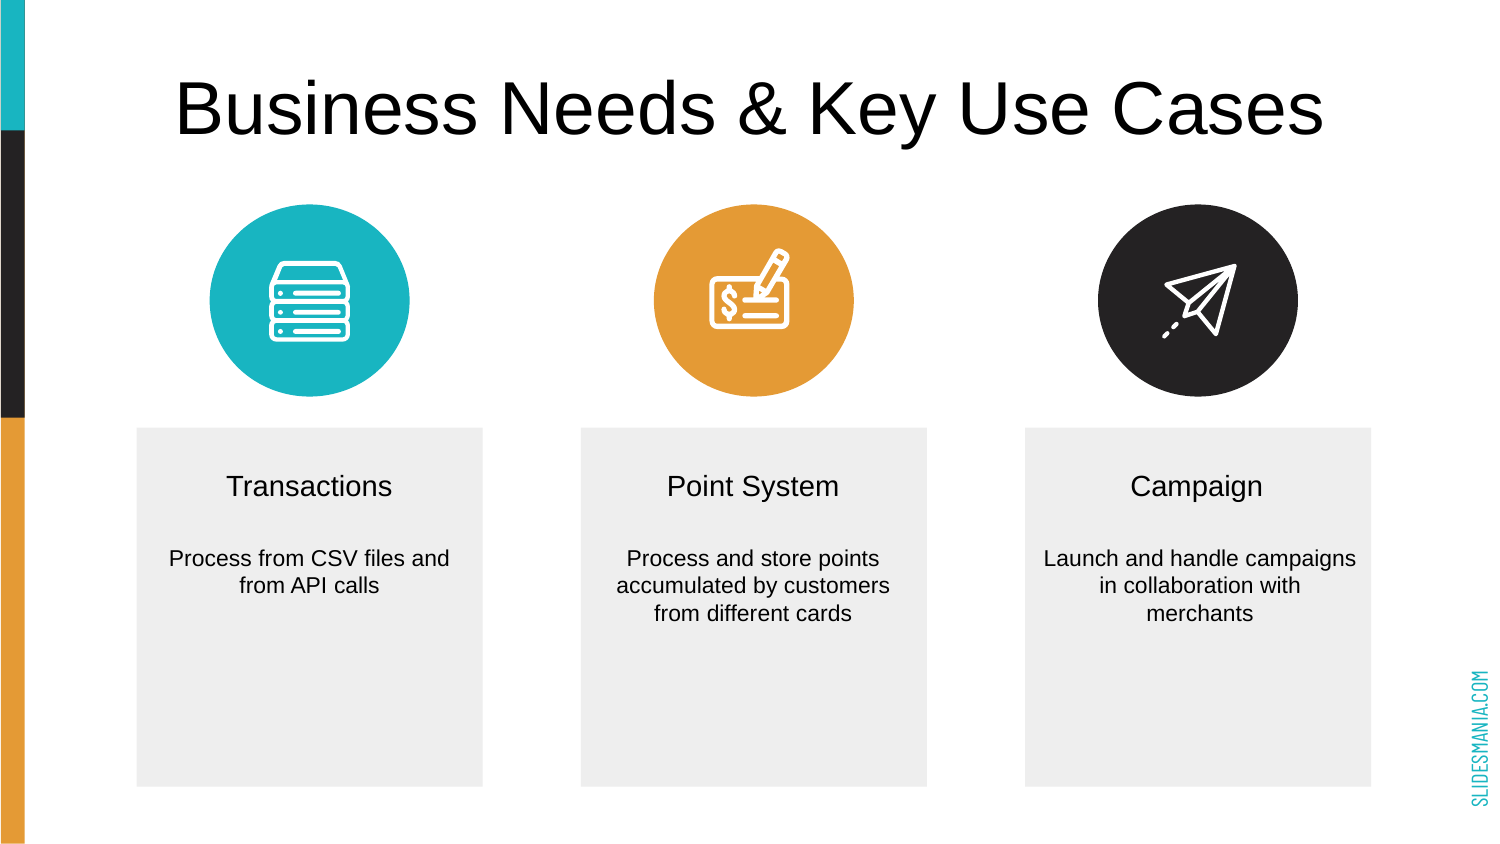

# Business Needs & Key Use Cases

Transactions
Point System
Campaign
Process from CSV files and from API calls
Process and store points accumulated by customers from different cards

Launch and handle campaigns in collaboration with merchants